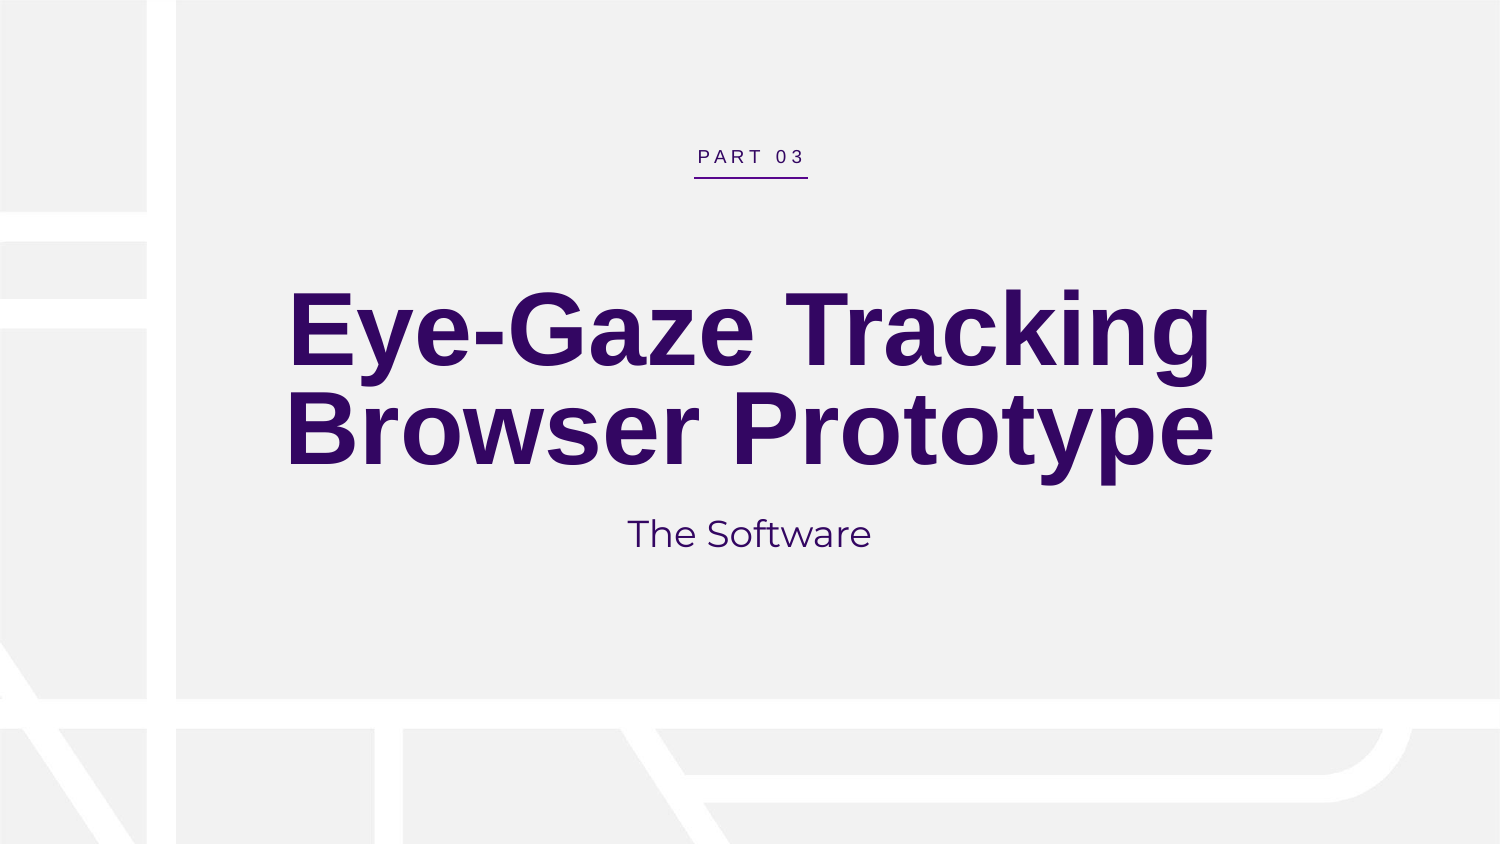

P A R T   0 3
# Eye-Gaze Tracking Browser Prototype
The Software